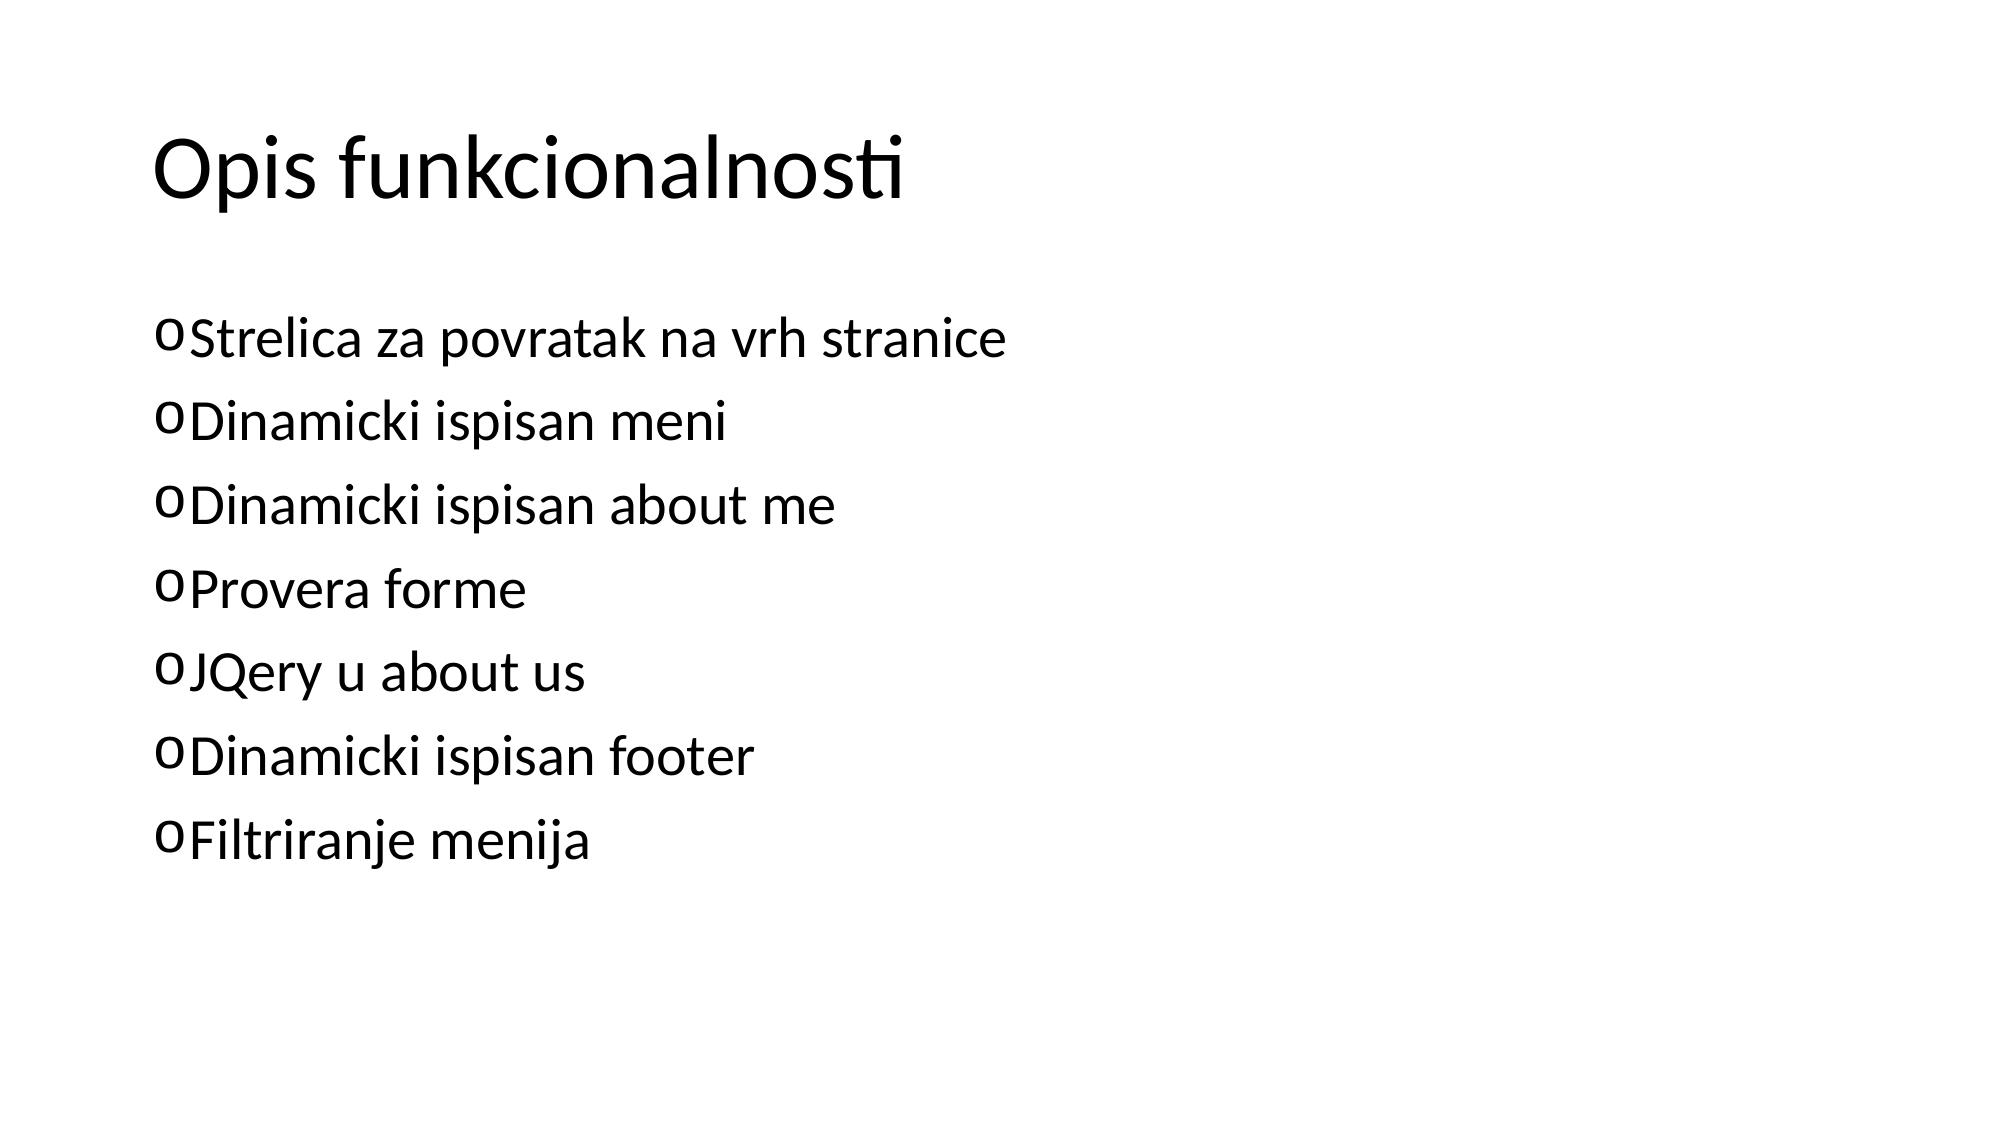

# Opis funkcionalnosti
Strelica za povratak na vrh stranice
Dinamicki ispisan meni
Dinamicki ispisan about me
Provera forme
JQery u about us
Dinamicki ispisan footer
Filtriranje menija